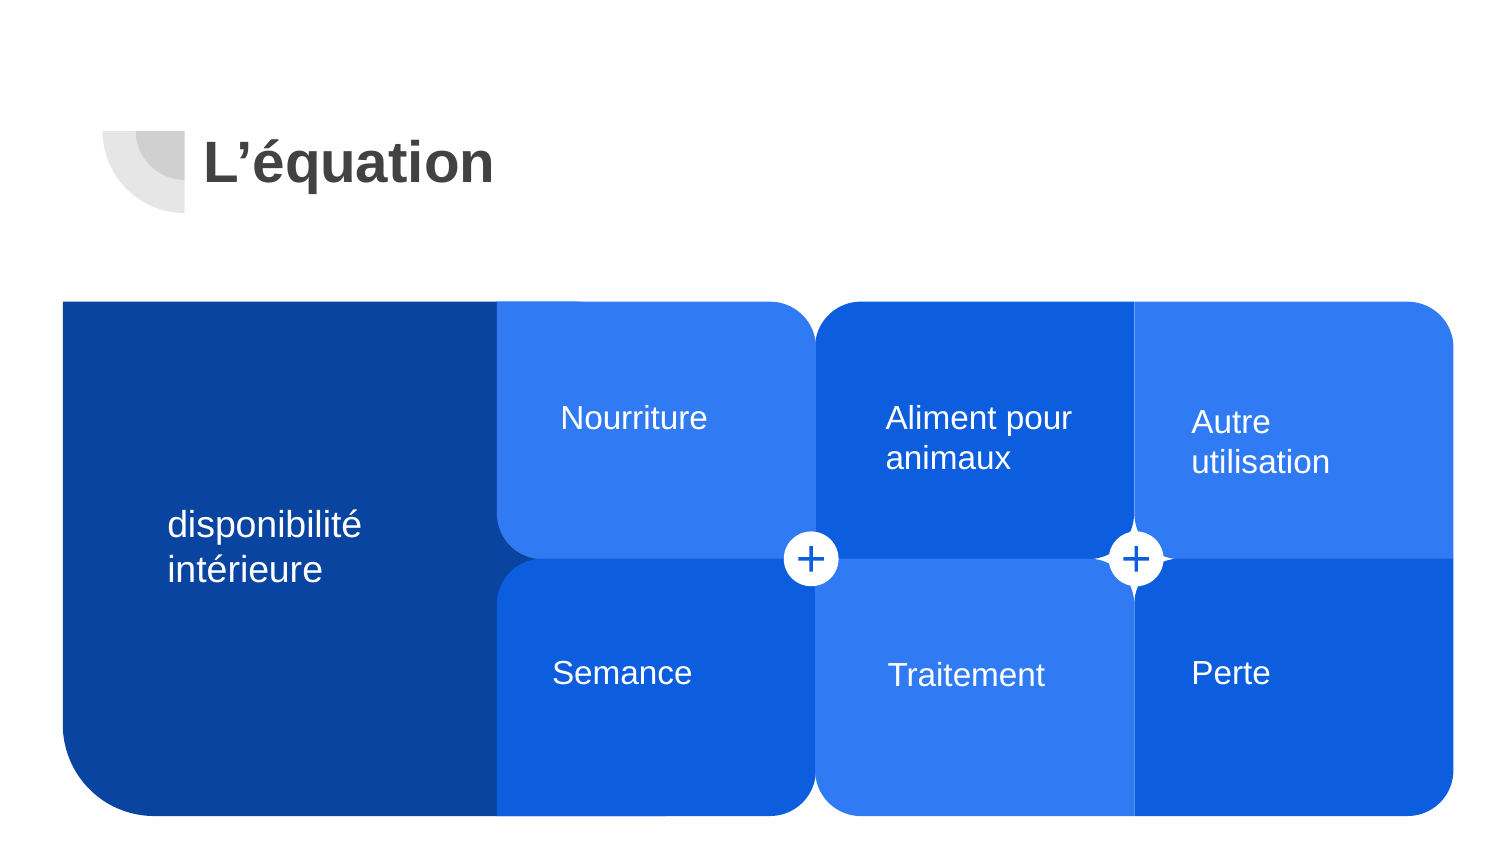

# L’équation

disponibilité intérieure
Nourriture
Aliment pour animaux
Autre utilisation

Semance
Perte
Traitement